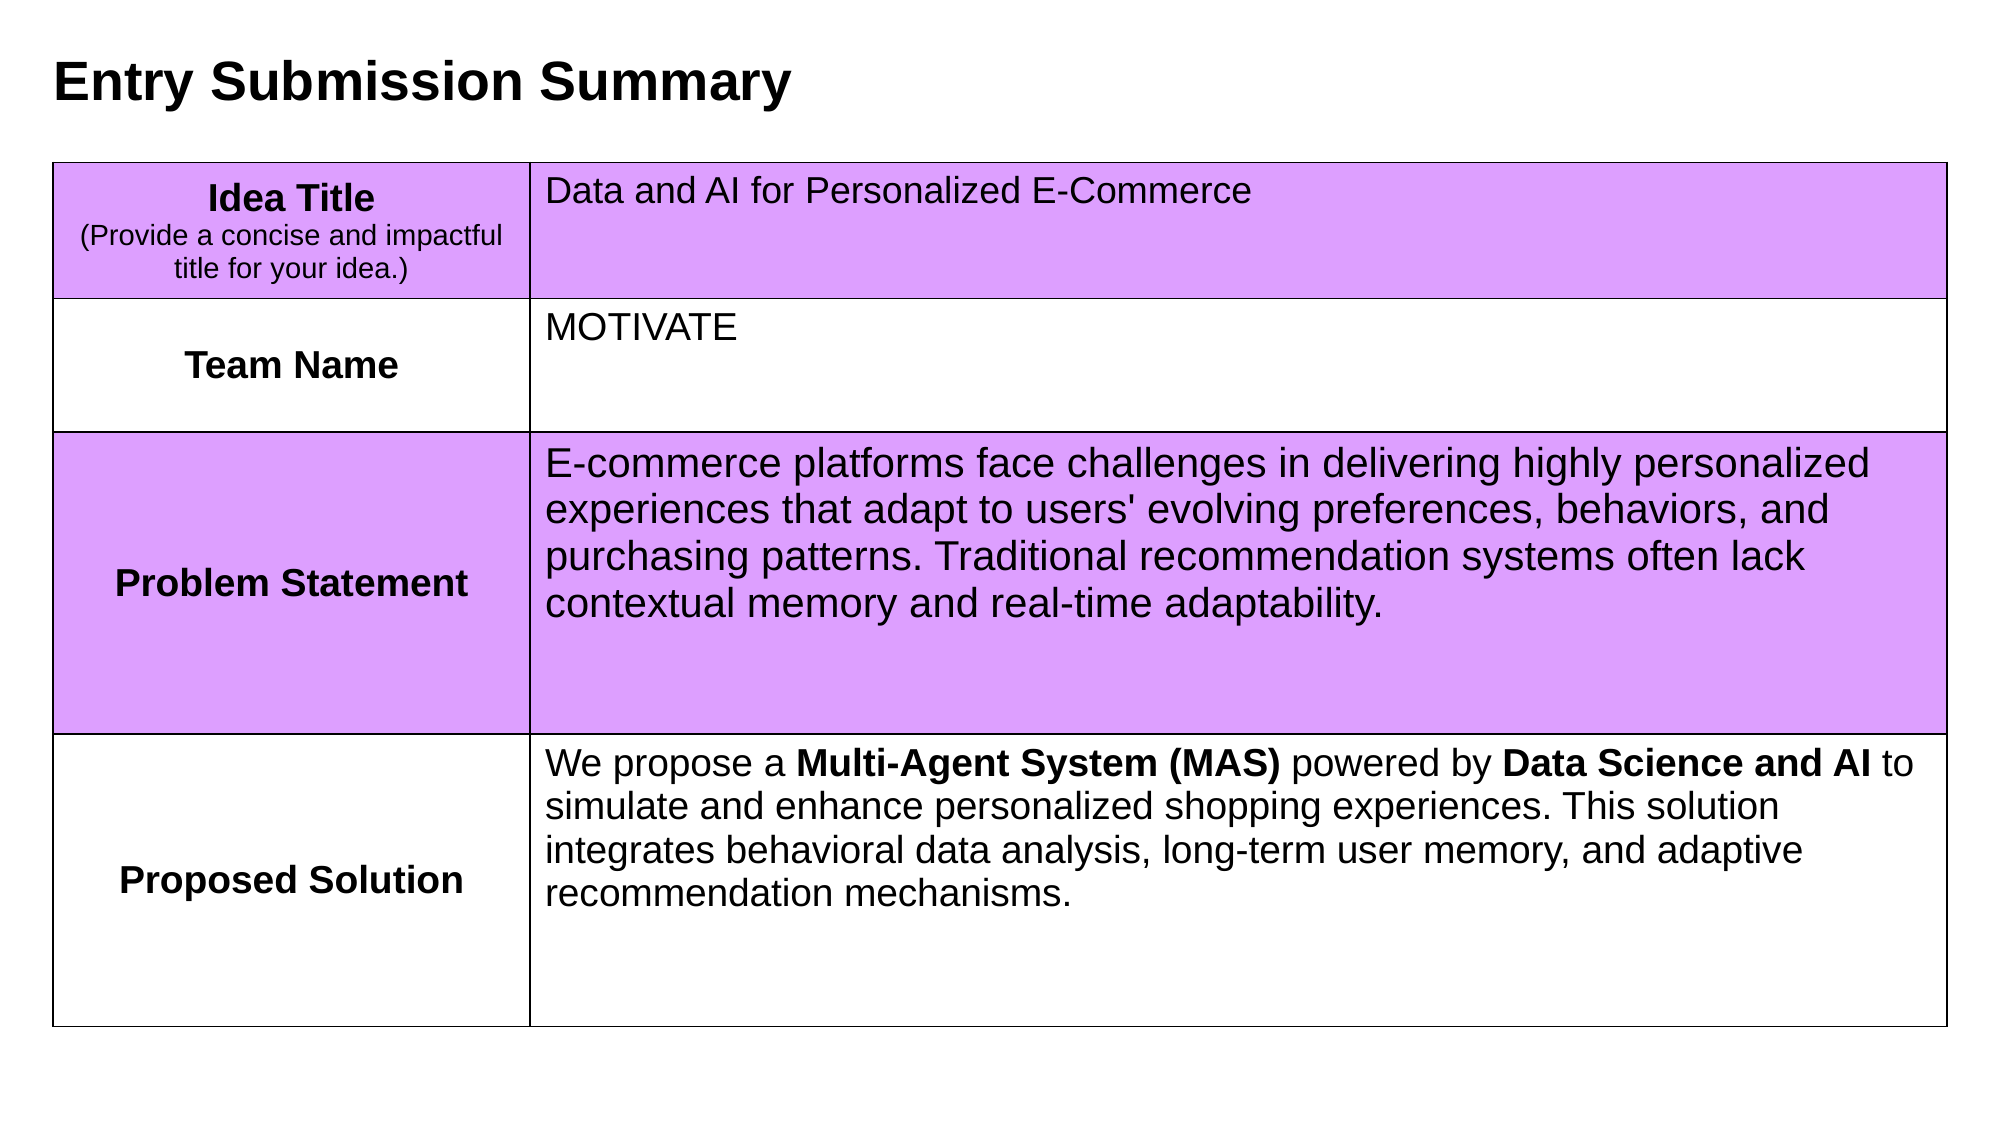

Entry Submission Summary
| Idea Title (Provide a concise and impactful title for your idea.) | Data and AI for Personalized E-Commerce |
| --- | --- |
| Team Name | MOTIVATE |
| Problem Statement | E-commerce platforms face challenges in delivering highly personalized experiences that adapt to users' evolving preferences, behaviors, and purchasing patterns. Traditional recommendation systems often lack contextual memory and real-time adaptability. |
| Proposed Solution | We propose a Multi-Agent System (MAS) powered by Data Science and AI to simulate and enhance personalized shopping experiences. This solution integrates behavioral data analysis, long-term user memory, and adaptive recommendation mechanisms. |